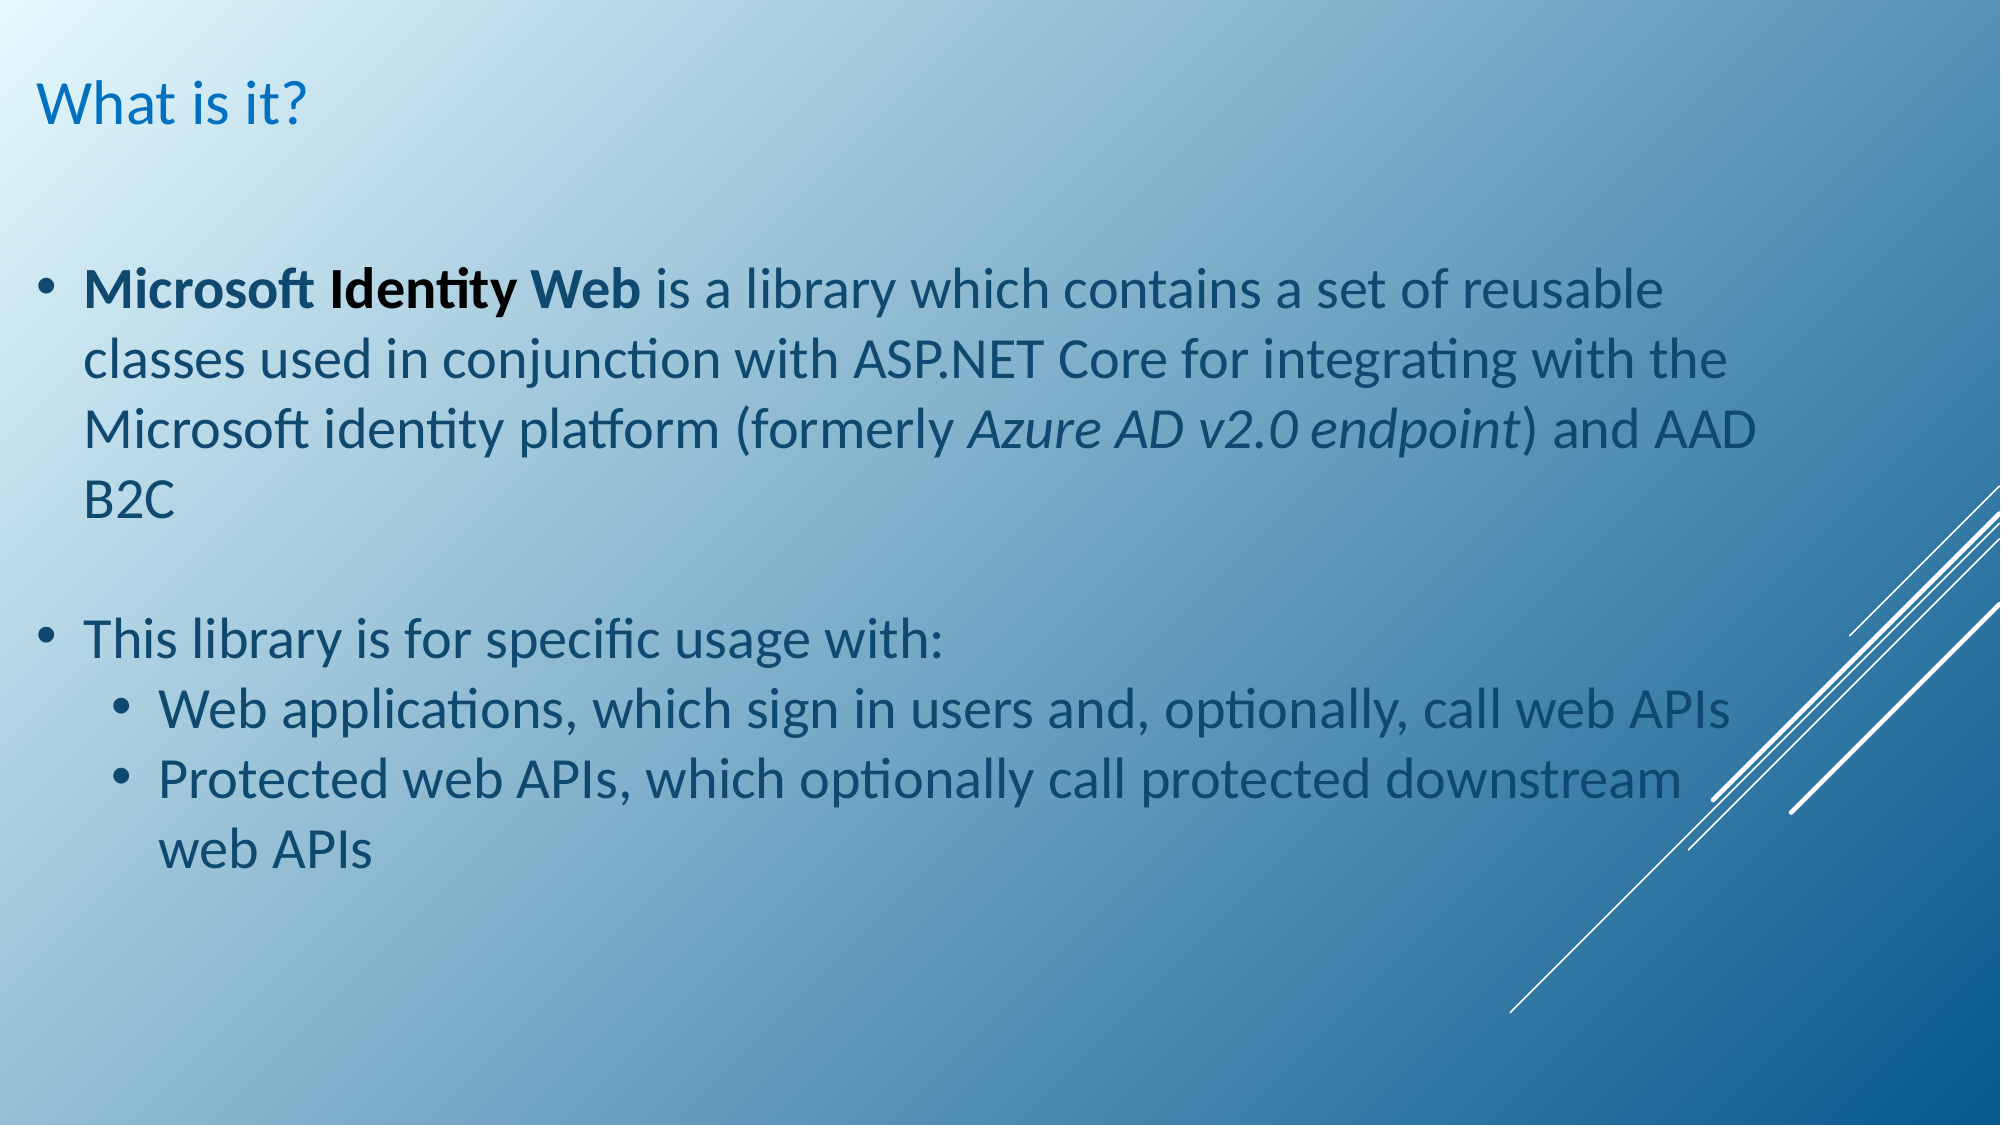

# What is it?

Microsoft Identity Web is a library which contains a set of reusable classes used in conjunction with ASP.NET Core for integrating with the Microsoft identity platform (formerly Azure AD v2.0 endpoint) and AAD B2C

This library is for specific usage with:
Web applications, which sign in users and, optionally, call web APIs
Protected web APIs, which optionally call protected downstream web APIs